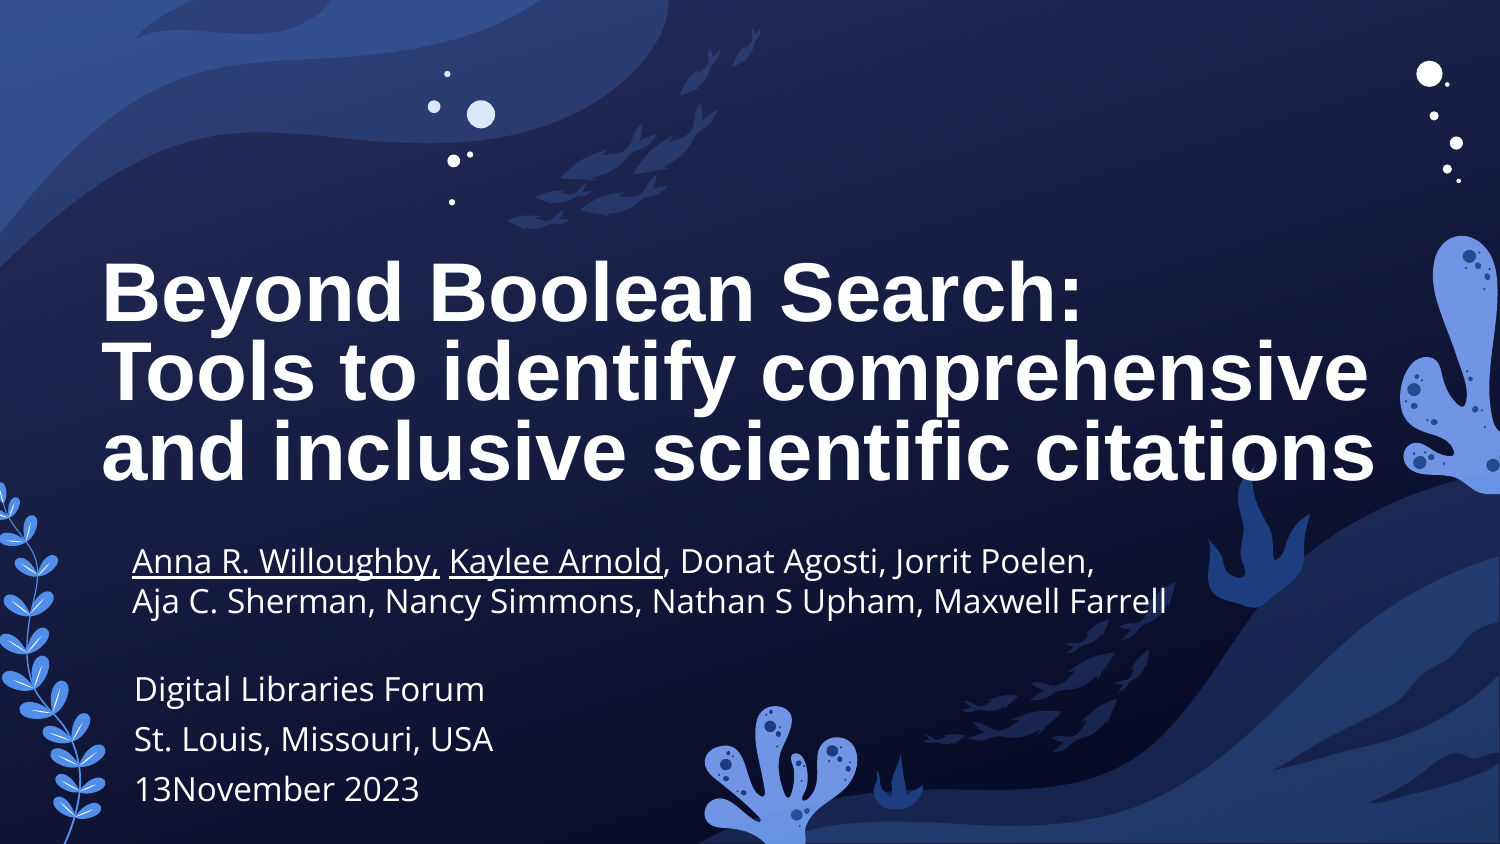

# Beyond Boolean Search:
Tools to identify comprehensive and inclusive scientific citations

Anna R. Willoughby, Kaylee Arnold, Donat Agosti, Jorrit Poelen,
Aja C. Sherman, Nancy Simmons, Nathan S Upham, Maxwell Farrell

Digital Libraries Forum
St. Louis, Missouri, USA
13November 2023